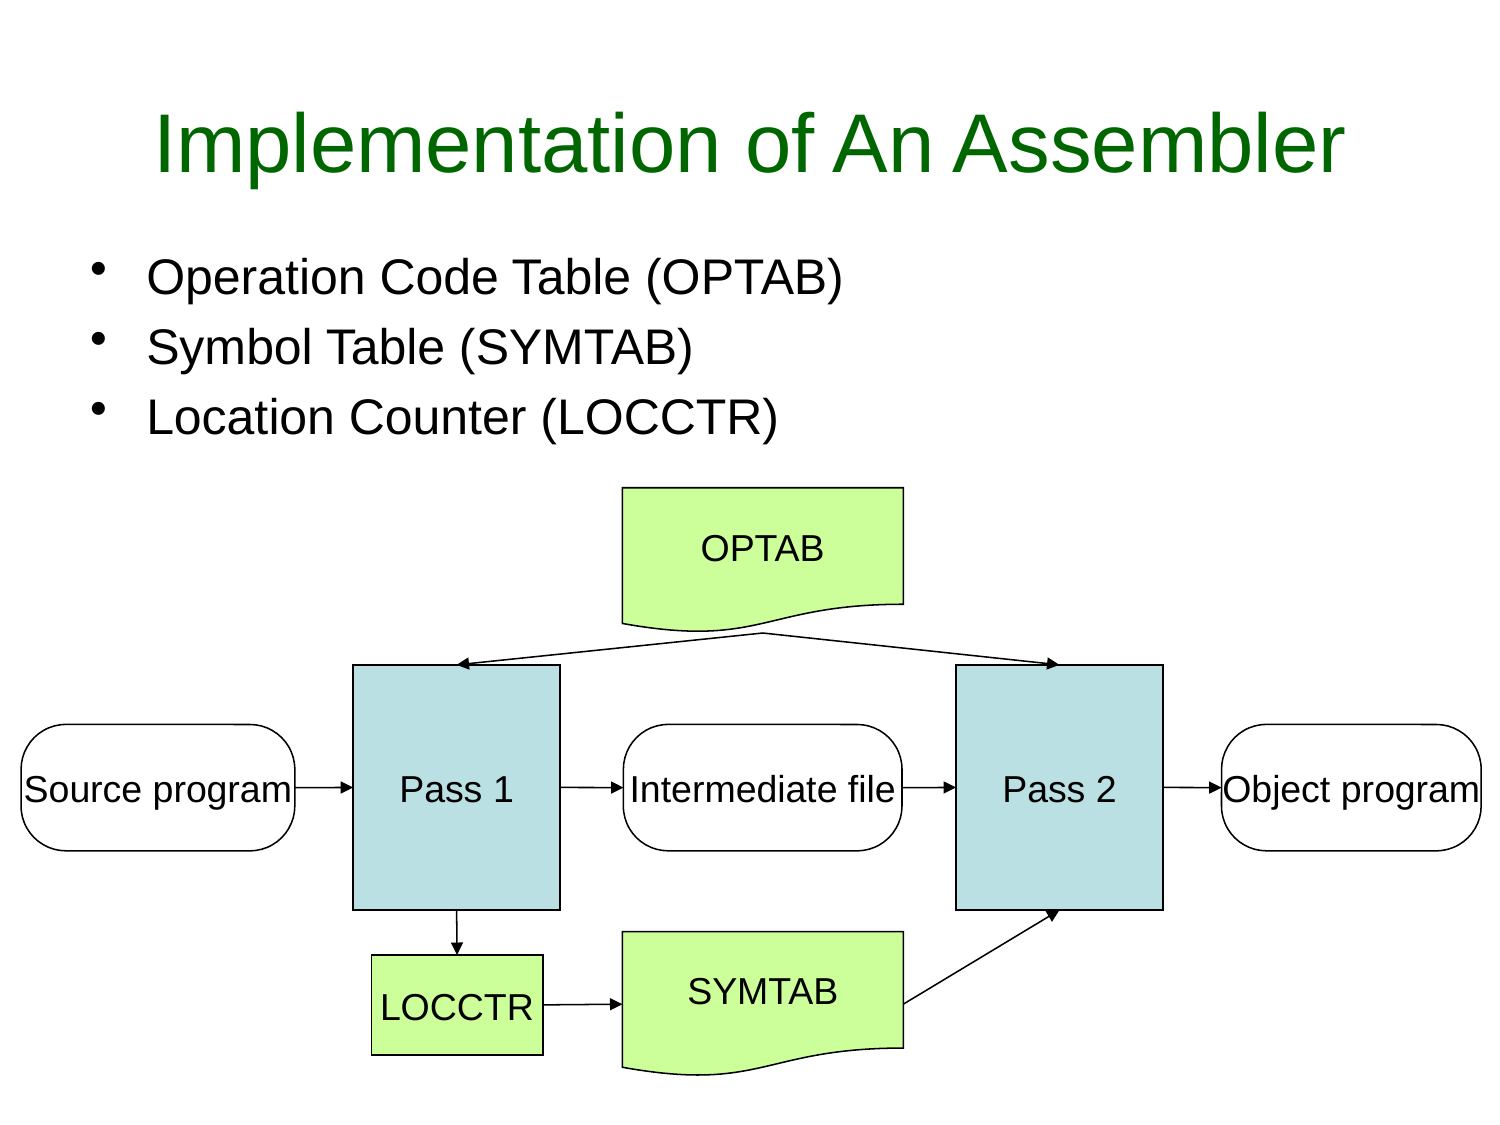

# Implementation of An Assembler
Operation Code Table (OPTAB)
Symbol Table (SYMTAB)
Location Counter (LOCCTR)
OPTAB
Pass 1
Pass 2
Source program
Intermediate file
Object program
SYMTAB
LOCCTR